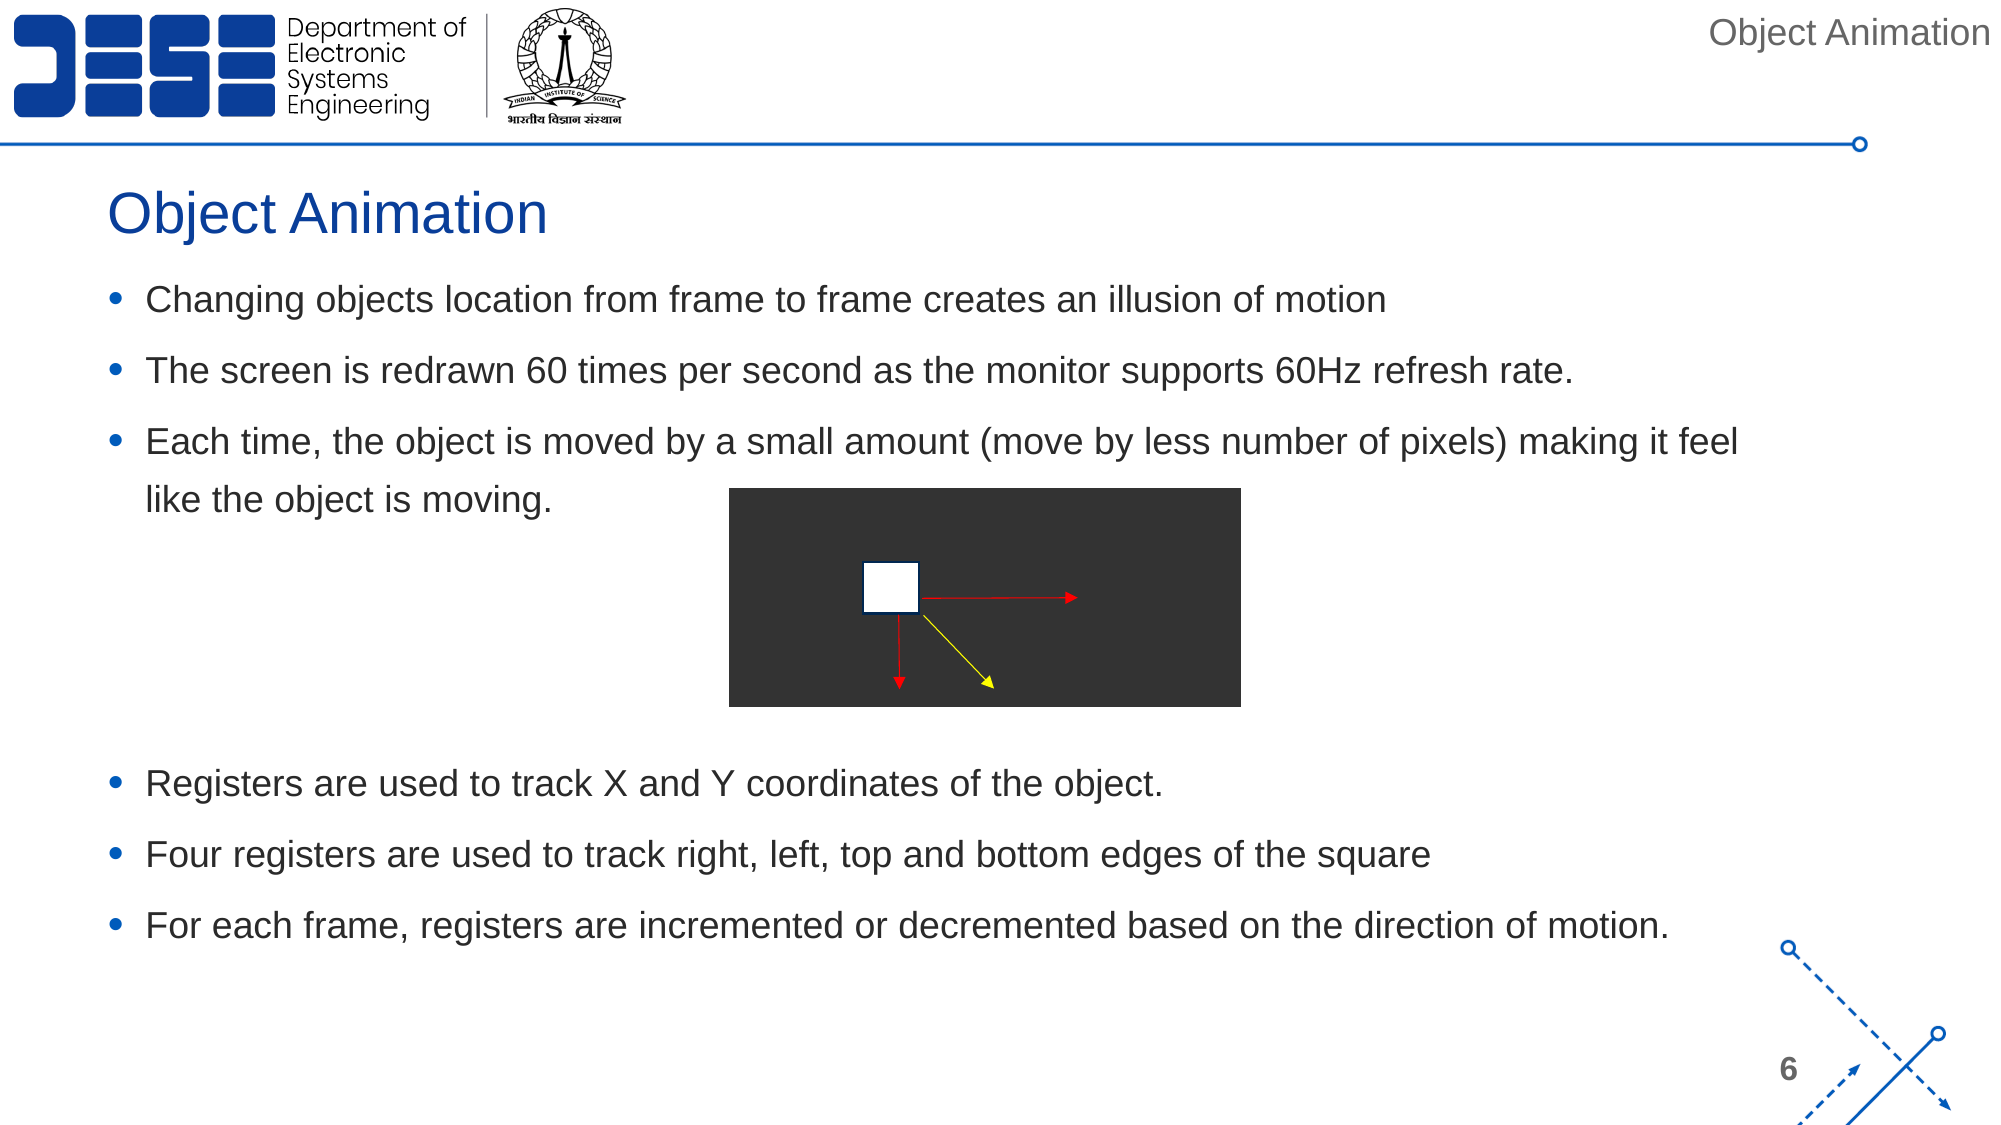

Object Animation
# Object Animation
Changing objects location from frame to frame creates an illusion of motion
The screen is redrawn 60 times per second as the monitor supports 60Hz refresh rate.
Each time, the object is moved by a small amount (move by less number of pixels) making it feel like the object is moving.

Registers are used to track X and Y coordinates of the object.
Four registers are used to track right, left, top and bottom edges of the square
For each frame, registers are incremented or decremented based on the direction of motion.